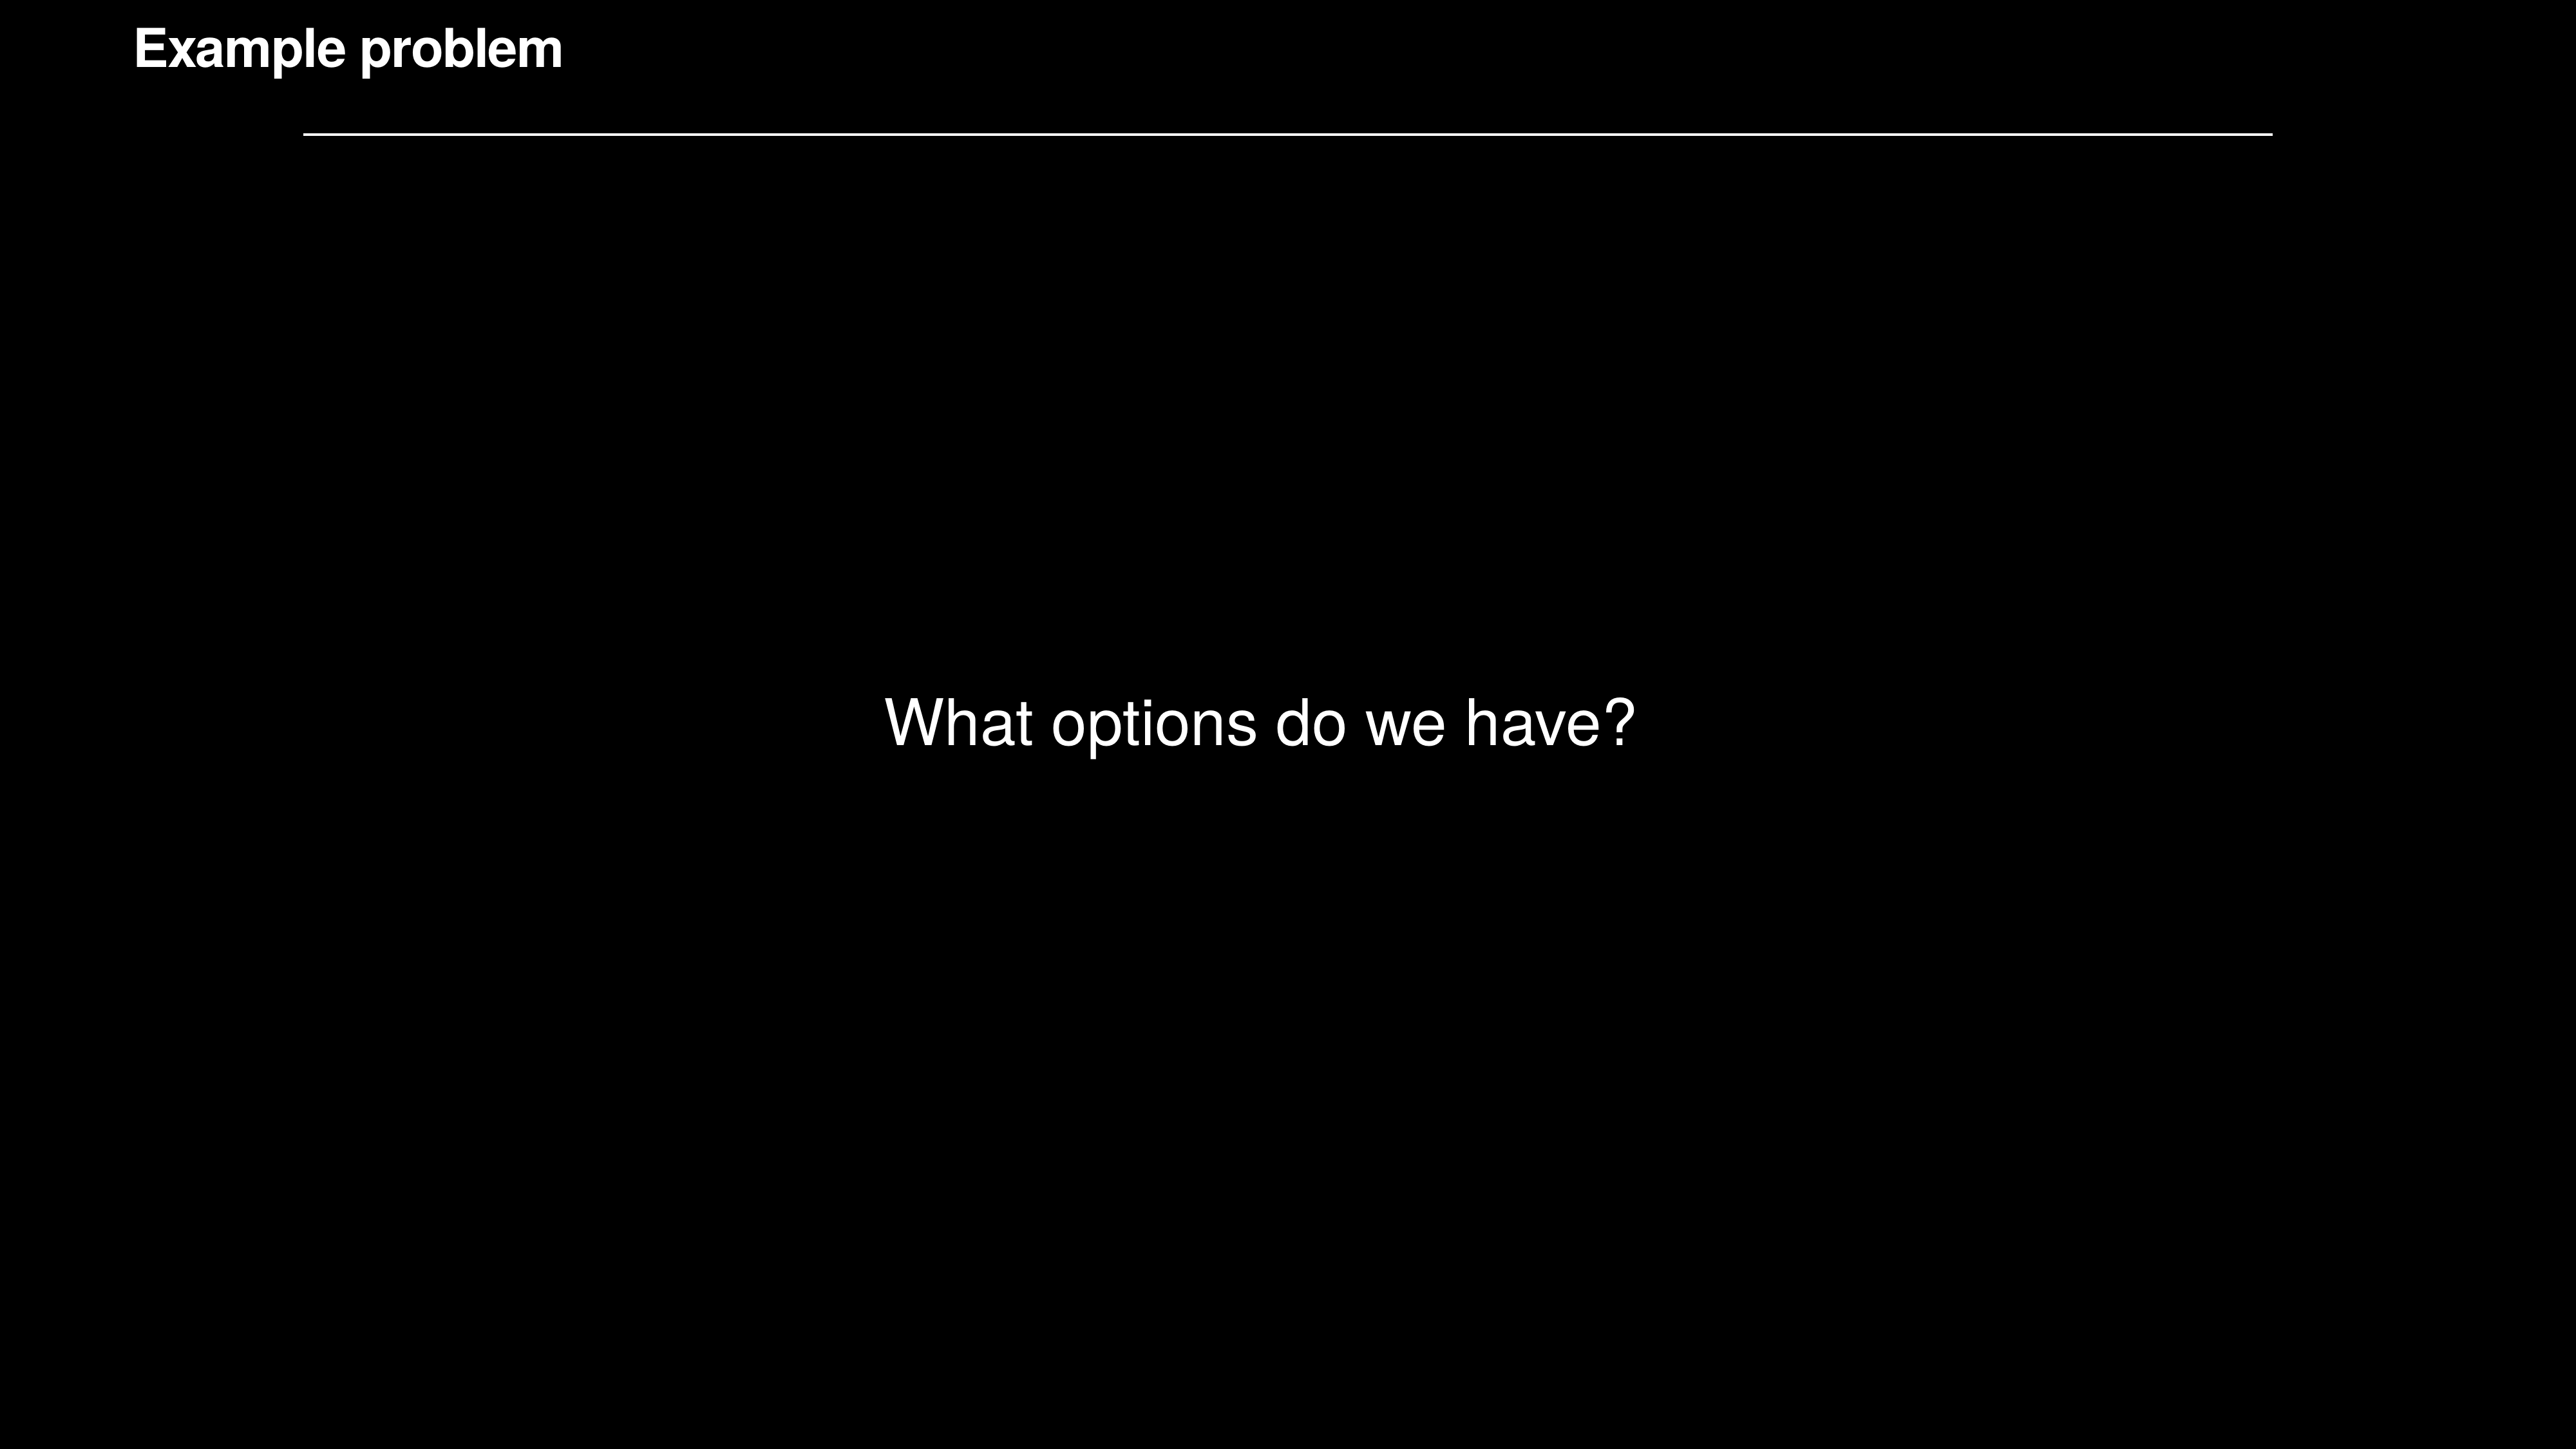

Example problem

What options do we have?